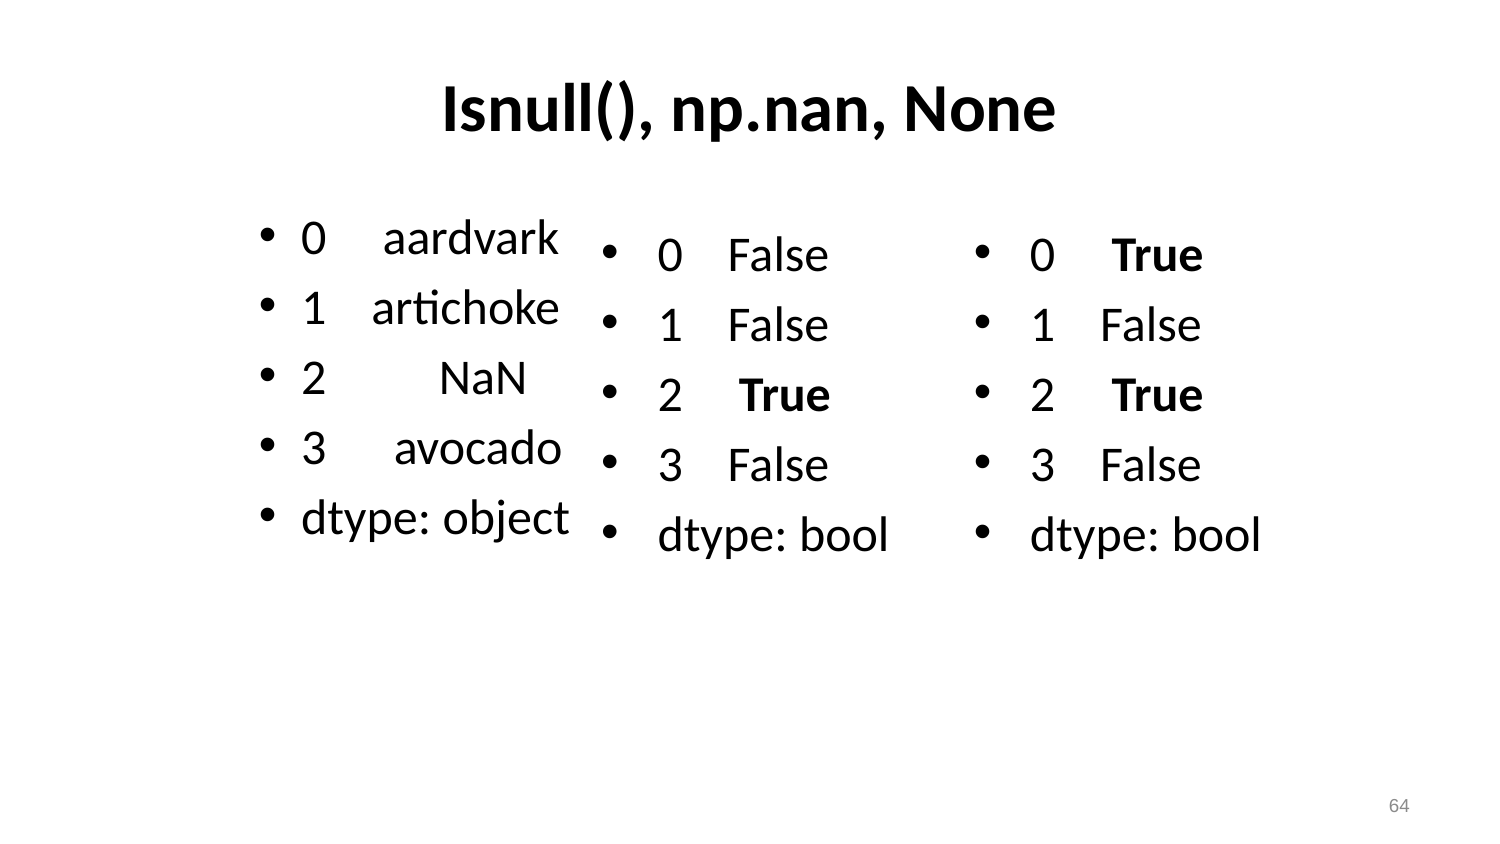

# Isnull(), np.nan, None
0     aardvark
1    artichoke
2          NaN
3      avocado
dtype: object
0    False
1    False
2     True
3    False
dtype: bool
0     True
1    False
2     True
3    False
dtype: bool

64